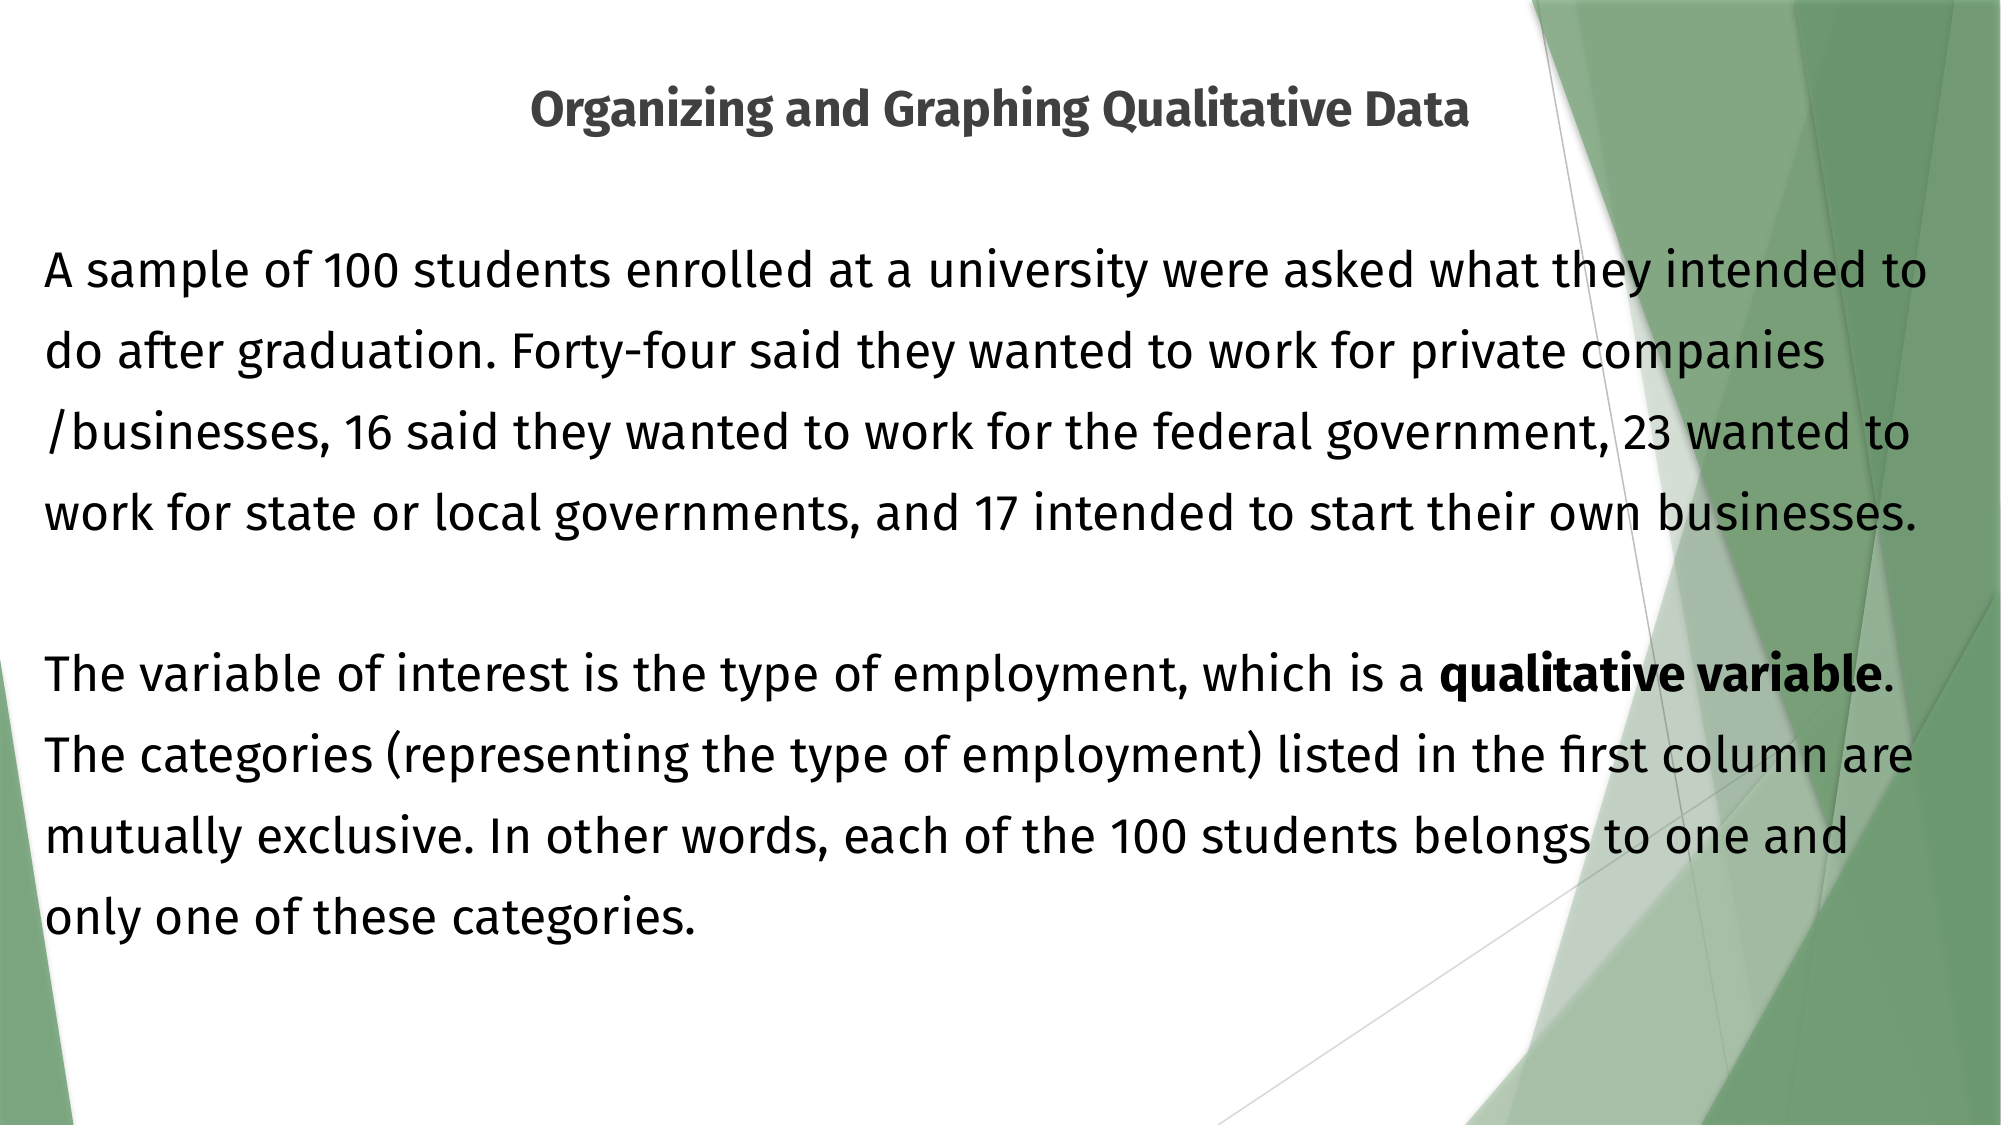

Organizing and Graphing Qualitative Data

A sample of 100 students enrolled at a university were asked what they intended to
do after graduation. Forty-four said they wanted to work for private companies
/businesses, 16 said they wanted to work for the federal government, 23 wanted to
work for state or local governments, and 17 intended to start their own businesses.

The variable of interest is the type of employment, which is a qualitative variable.
The categories (representing the type of employment) listed in the first column are
mutually exclusive. In other words, each of the 100 students belongs to one and
only one of these categories.